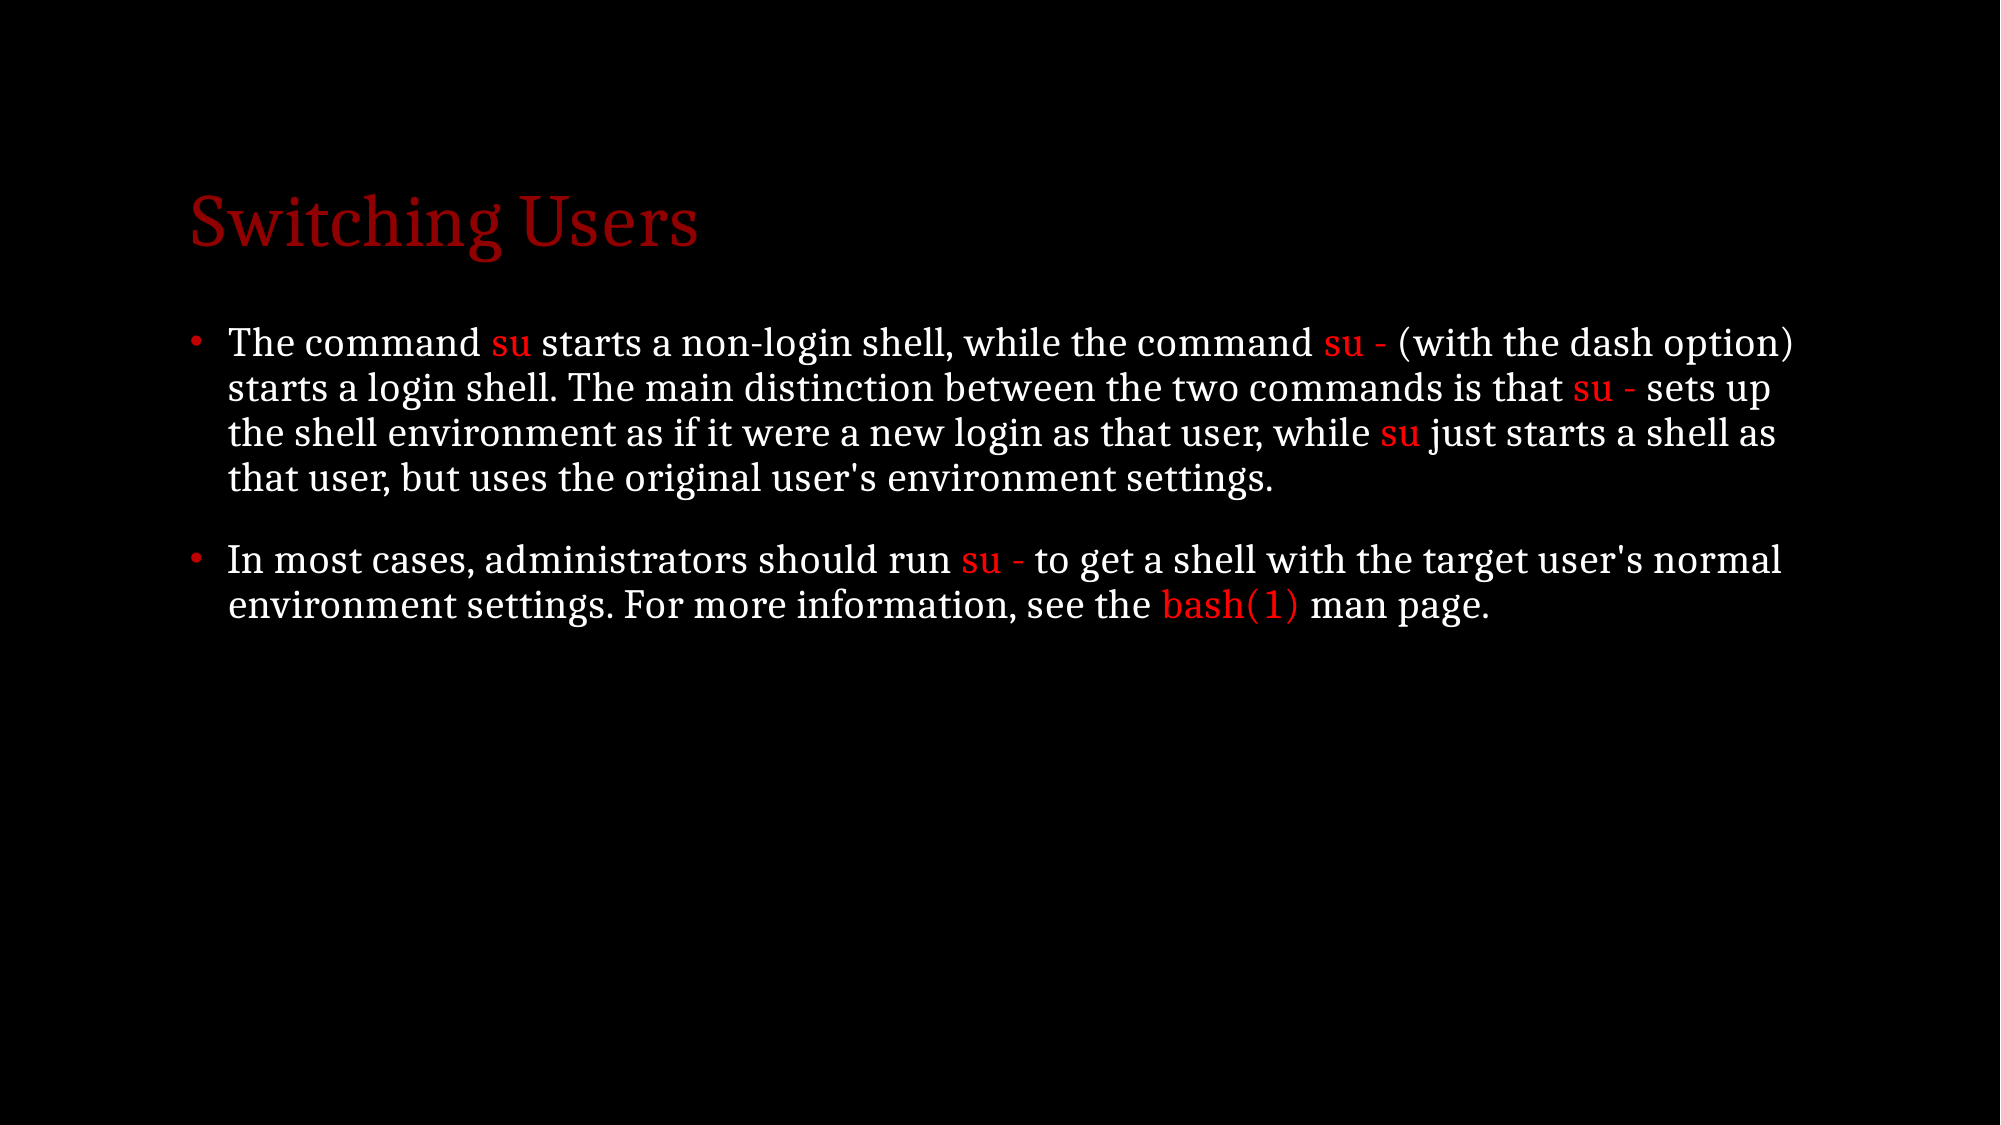

# Switching Users
The command su starts a non-login shell, while the command su - (with the dash option) starts a login shell. The main distinction between the two commands is that su - sets up the shell environment as if it were a new login as that user, while su just starts a shell as that user, but uses the original user's environment settings.
In most cases, administrators should run su - to get a shell with the target user's normal environment settings. For more information, see the bash(1) man page.